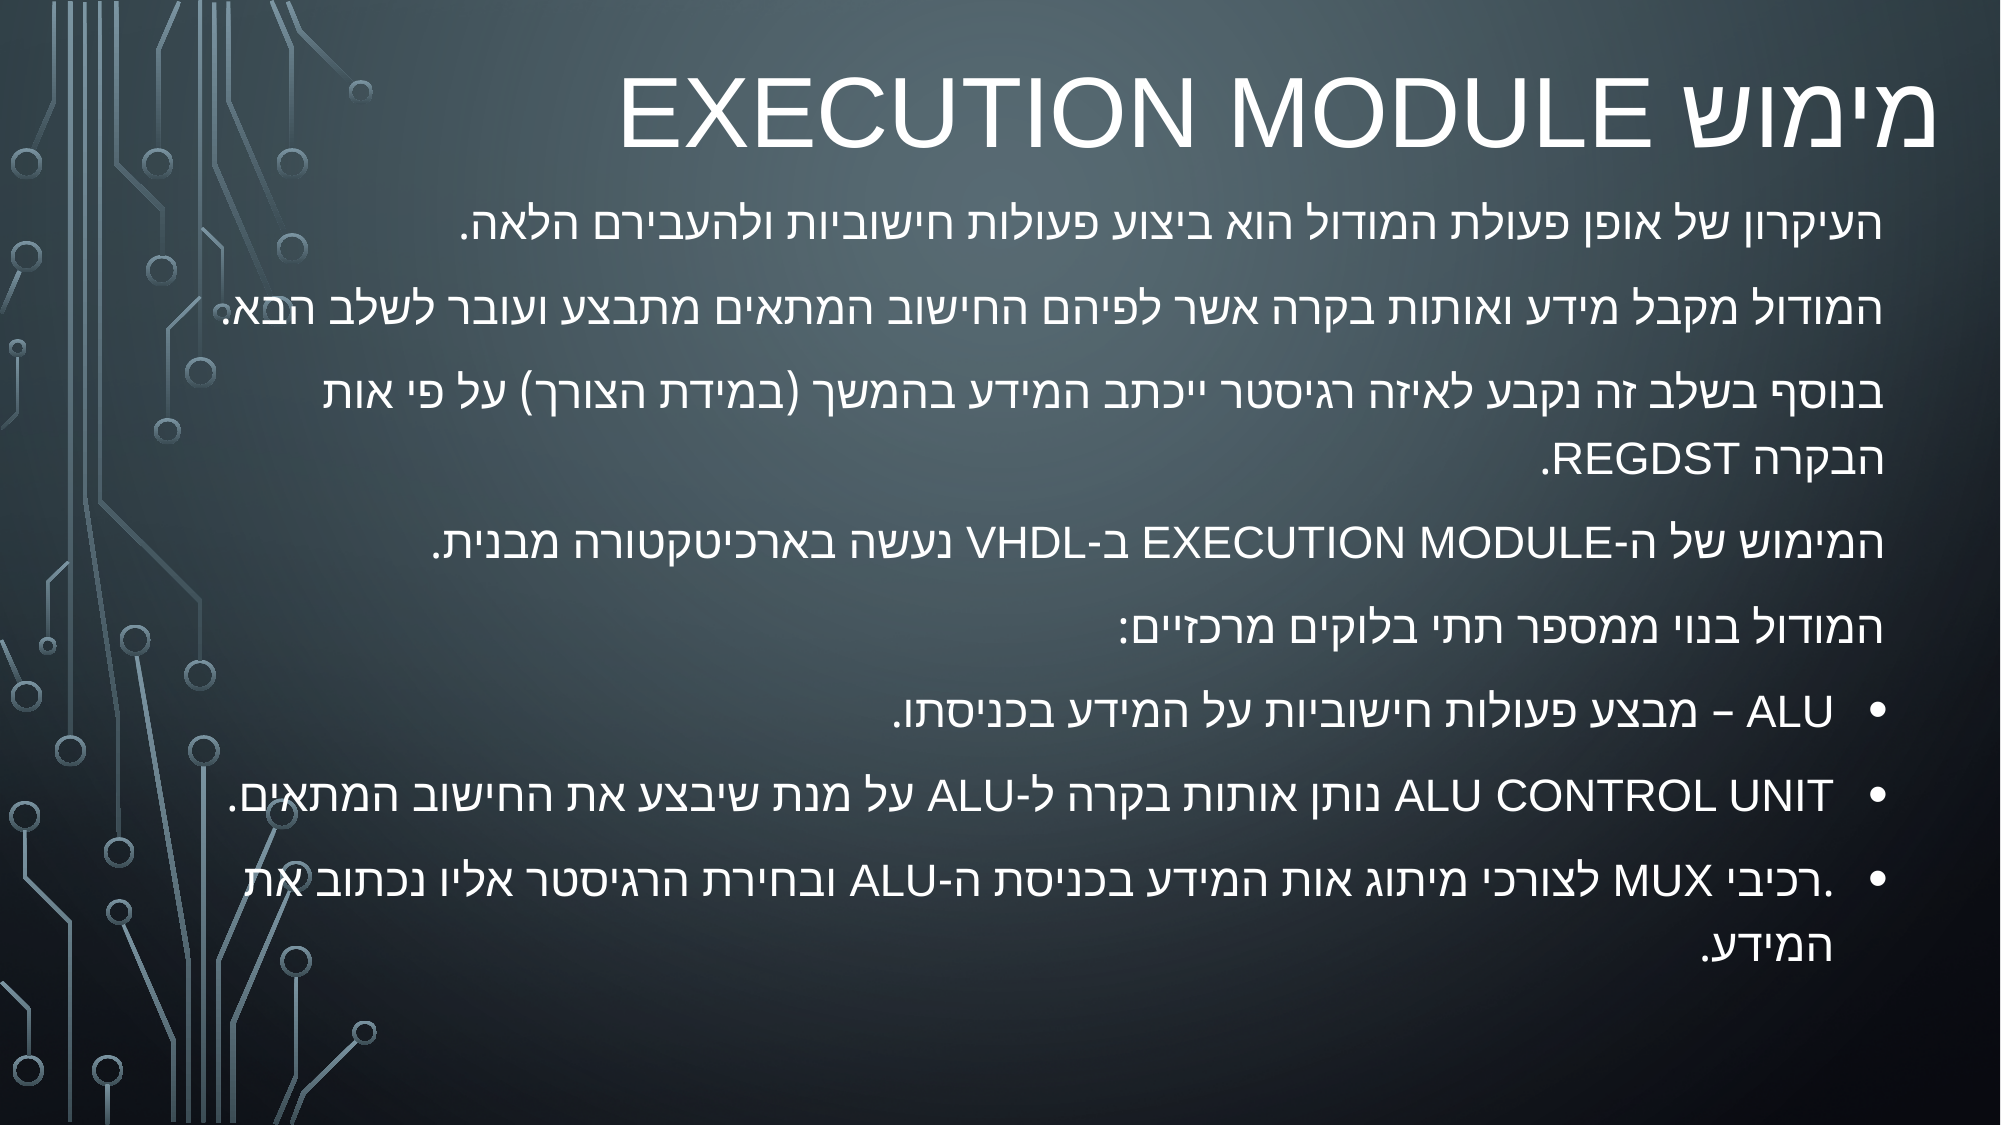

# מימוש Execution Module
העיקרון של אופן פעולת המודול הוא ביצוע פעולות חישוביות ולהעבירם הלאה.
המודול מקבל מידע ואותות בקרה אשר לפיהם החישוב המתאים מתבצע ועובר לשלב הבא.
בנוסף בשלב זה נקבע לאיזה רגיסטר ייכתב המידע בהמשך (במידת הצורך) על פי אות הבקרה RegDst.
המימוש של ה-Execution Module ב-VHDL נעשה בארכיטקטורה מבנית.
המודול בנוי ממספר תתי בלוקים מרכזיים:
ALU – מבצע פעולות חישוביות על המידע בכניסתו.
ALU Control Unit נותן אותות בקרה ל-ALU על מנת שיבצע את החישוב המתאים.
.רכיבי mux לצורכי מיתוג אות המידע בכניסת ה-ALU ובחירת הרגיסטר אליו נכתוב את המידע.